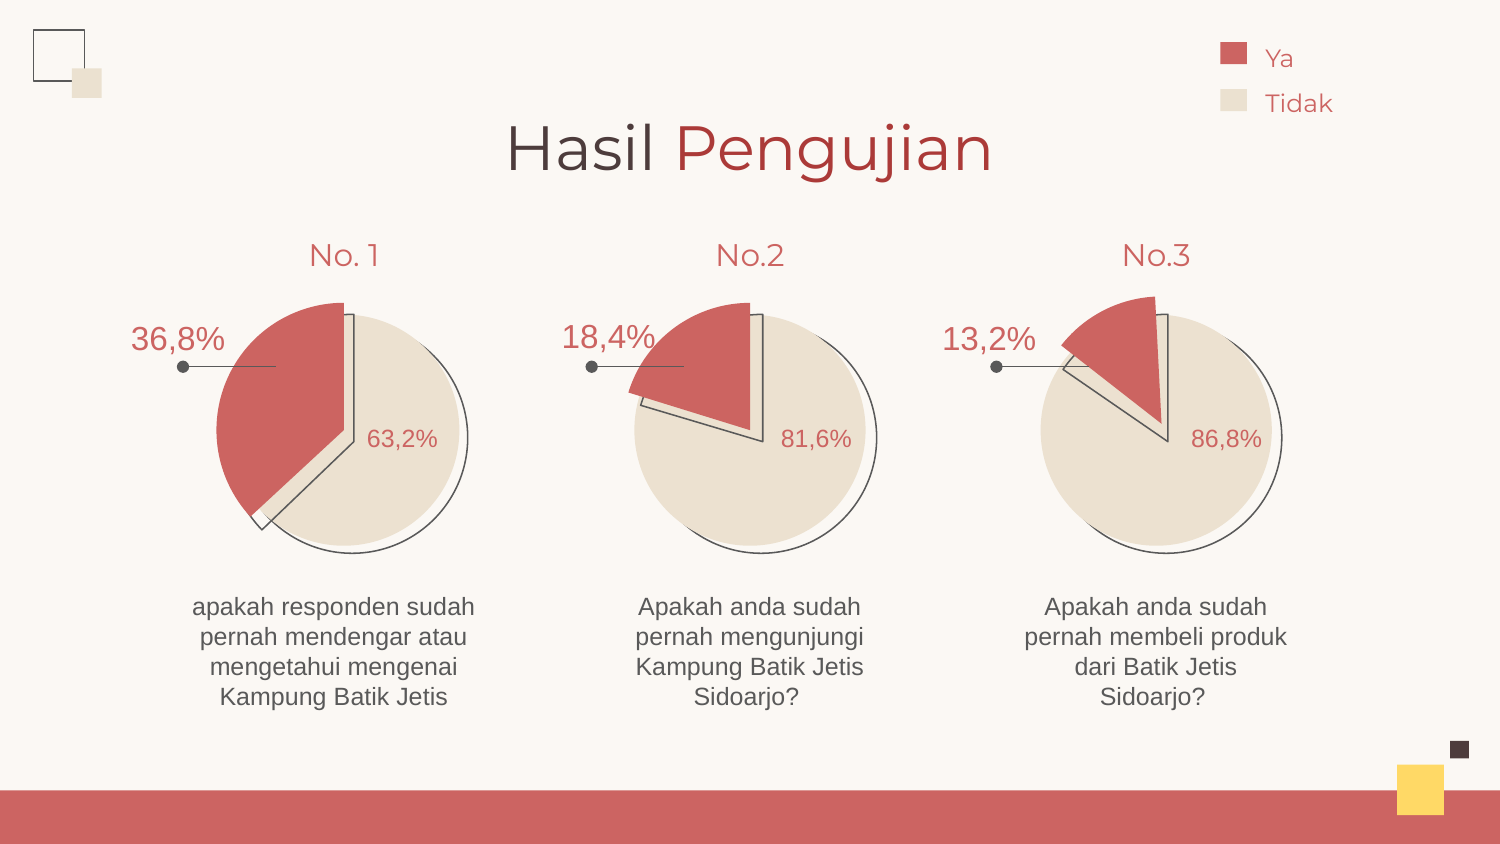

Ya
Tidak

# Hasil Pengujian
No. 1
No.2
No.3

18,4%
36,8%
13,2%

86,8%
81,6%
63,2%
apakah responden sudah pernah mendengar atau mengetahui mengenai Kampung Batik Jetis
Apakah anda sudah pernah mengunjungi Kampung Batik Jetis Sidoarjo?
Apakah anda sudah pernah membeli produk dari Batik Jetis Sidoarjo?